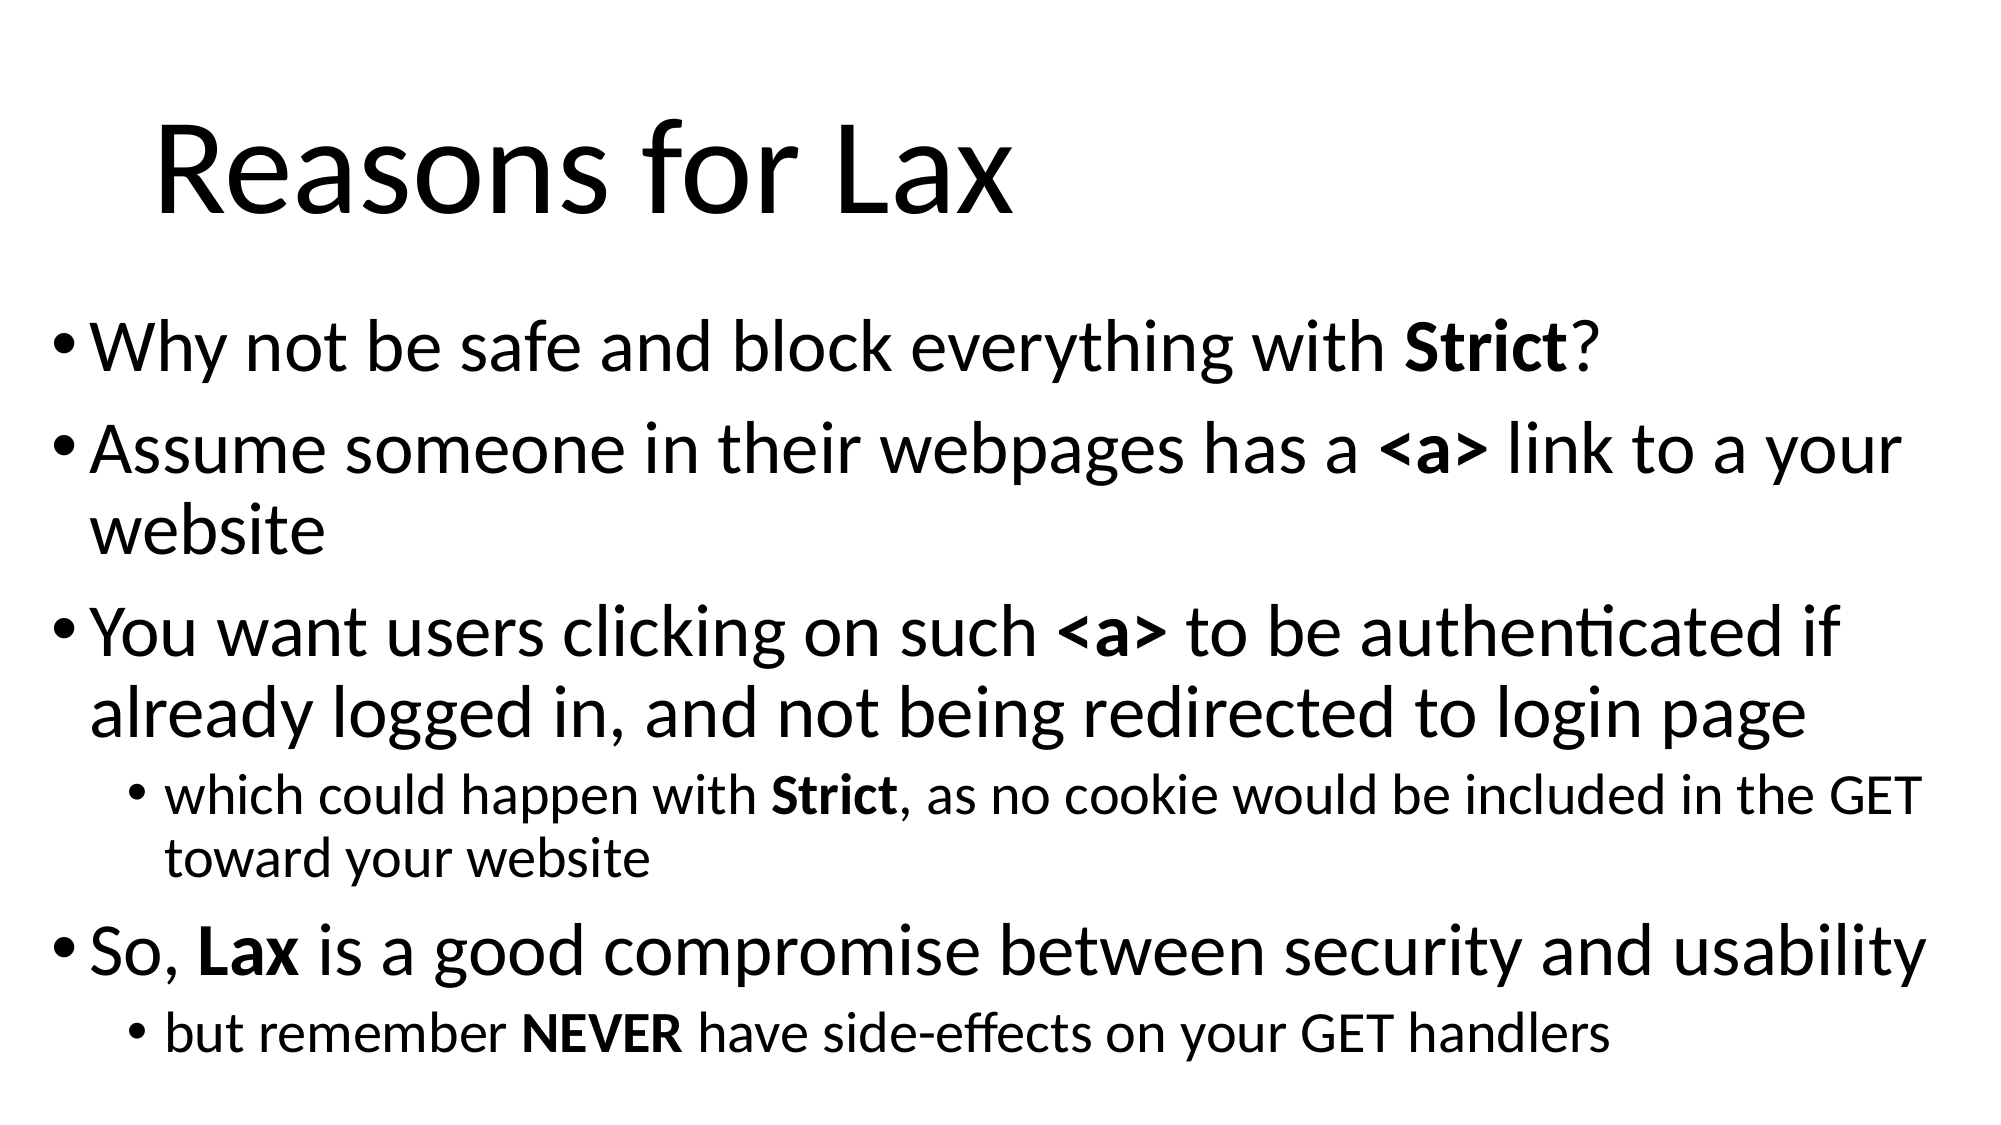

# Reasons for Lax
Why not be safe and block everything with Strict?
Assume someone in their webpages has a <a> link to a your website
You want users clicking on such <a> to be authenticated if already logged in, and not being redirected to login page
which could happen with Strict, as no cookie would be included in the GET toward your website
So, Lax is a good compromise between security and usability
but remember NEVER have side-effects on your GET handlers